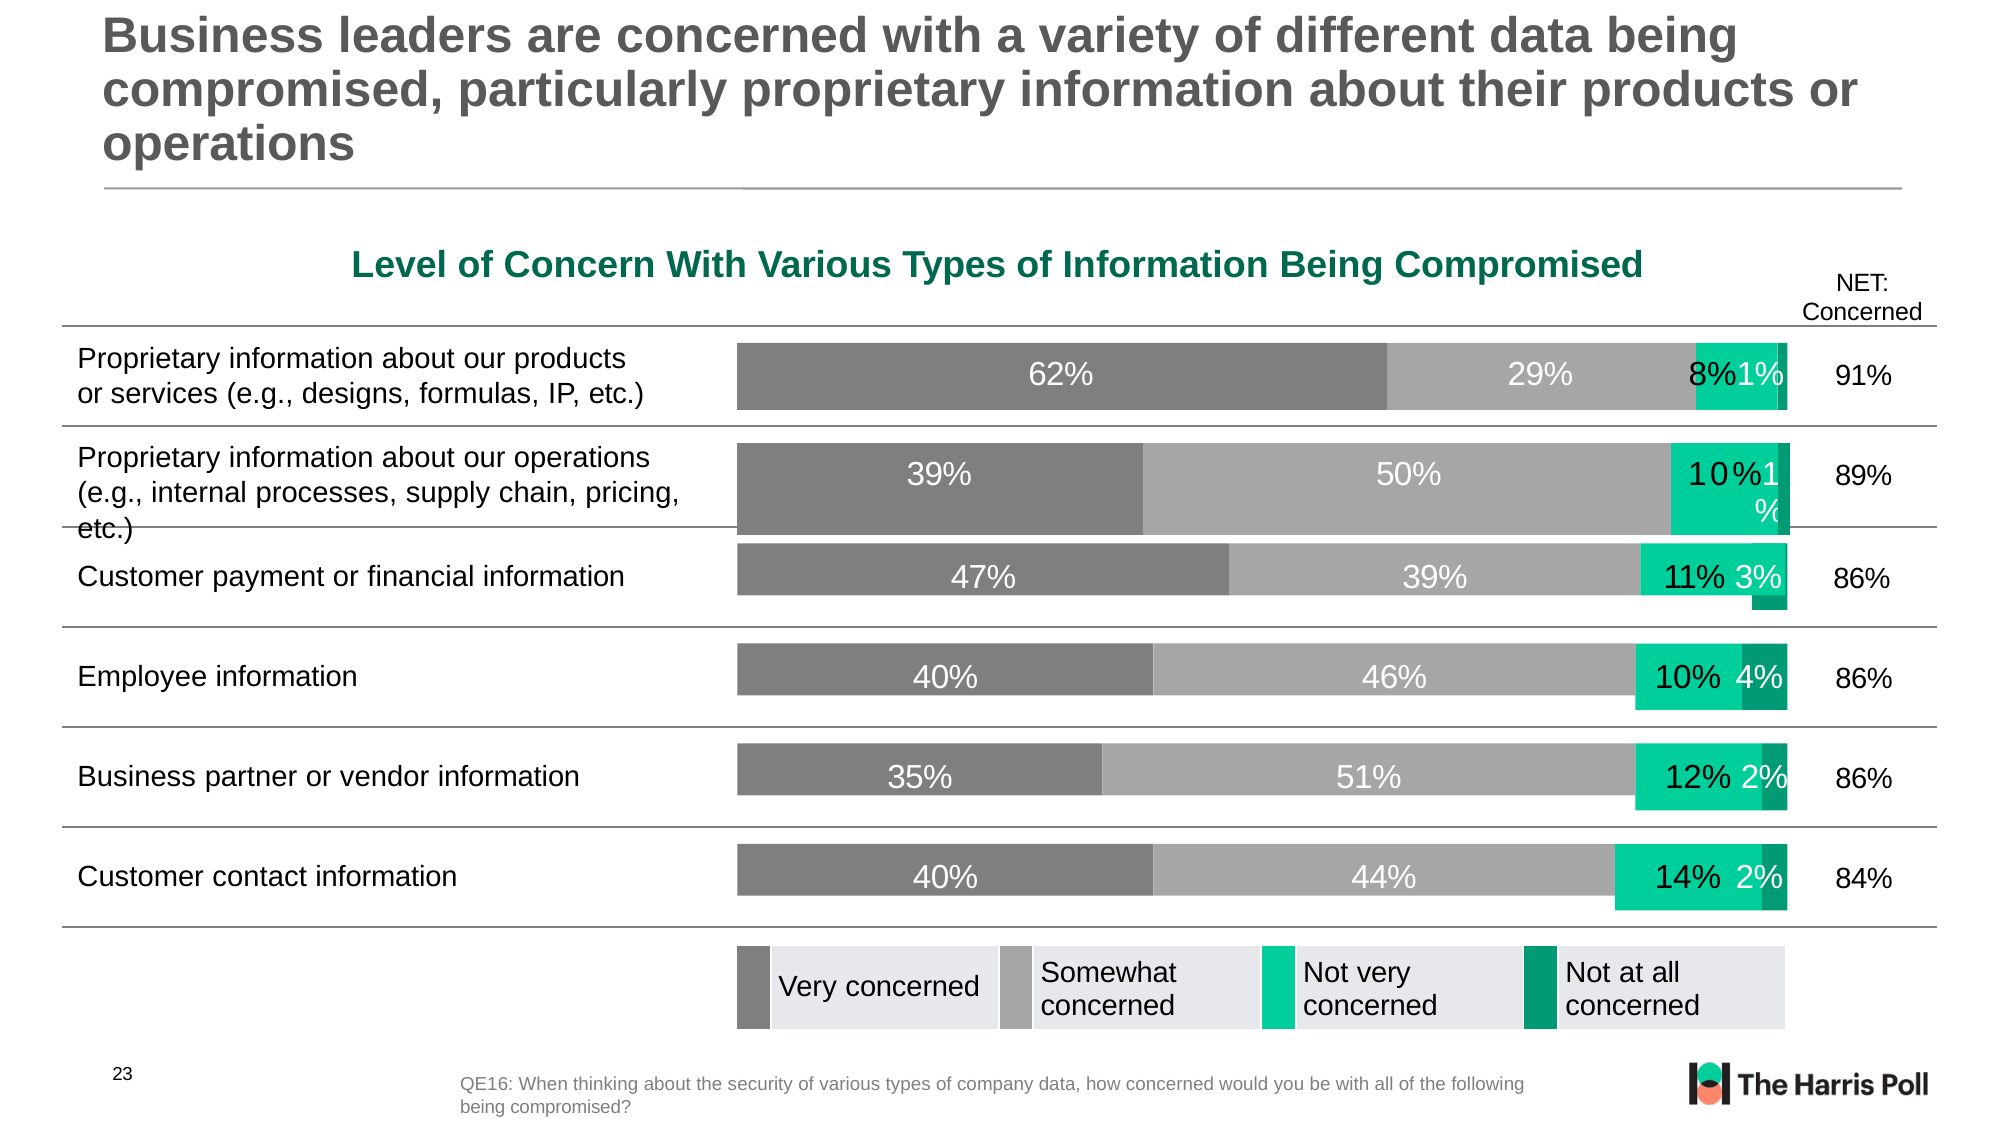

# Business leaders are concerned with a variety of different data being compromised, particularly proprietary information about their products or operations
Level of Concern With Various Types of Information Being Compromised
NET:
Concerned

Proprietary information about our products or services (e.g., designs, formulas, IP, etc.)
Proprietary information about our operations (e.g., internal processes, supply chain, pricing, etc.)

|  | 62% |  | 29% | 8%1% | 91% |
| --- | --- | --- | --- | --- | --- |
|  |  |  |  |  |  |
|  |  |  |  |  |  |
| 39% |  | 50% |  | 10%1% | 89% |
|  |  |  |  |  |  |

47%
39%
11% 3%

Customer payment or financial information
86%

40%
46%

10% 4%	86%
Employee information

35%
51%

12% 2%	86%
Business partner or vendor information

40%
44%

14% 2%	84%
Customer contact information

|  | Very concerned |  | Somewhat concerned |  | Not very concerned |  | Not at all concerned |
| --- | --- | --- | --- | --- | --- | --- | --- |
23
QE16: When thinking about the security of various types of company data, how concerned would you be with all of the following being compromised?